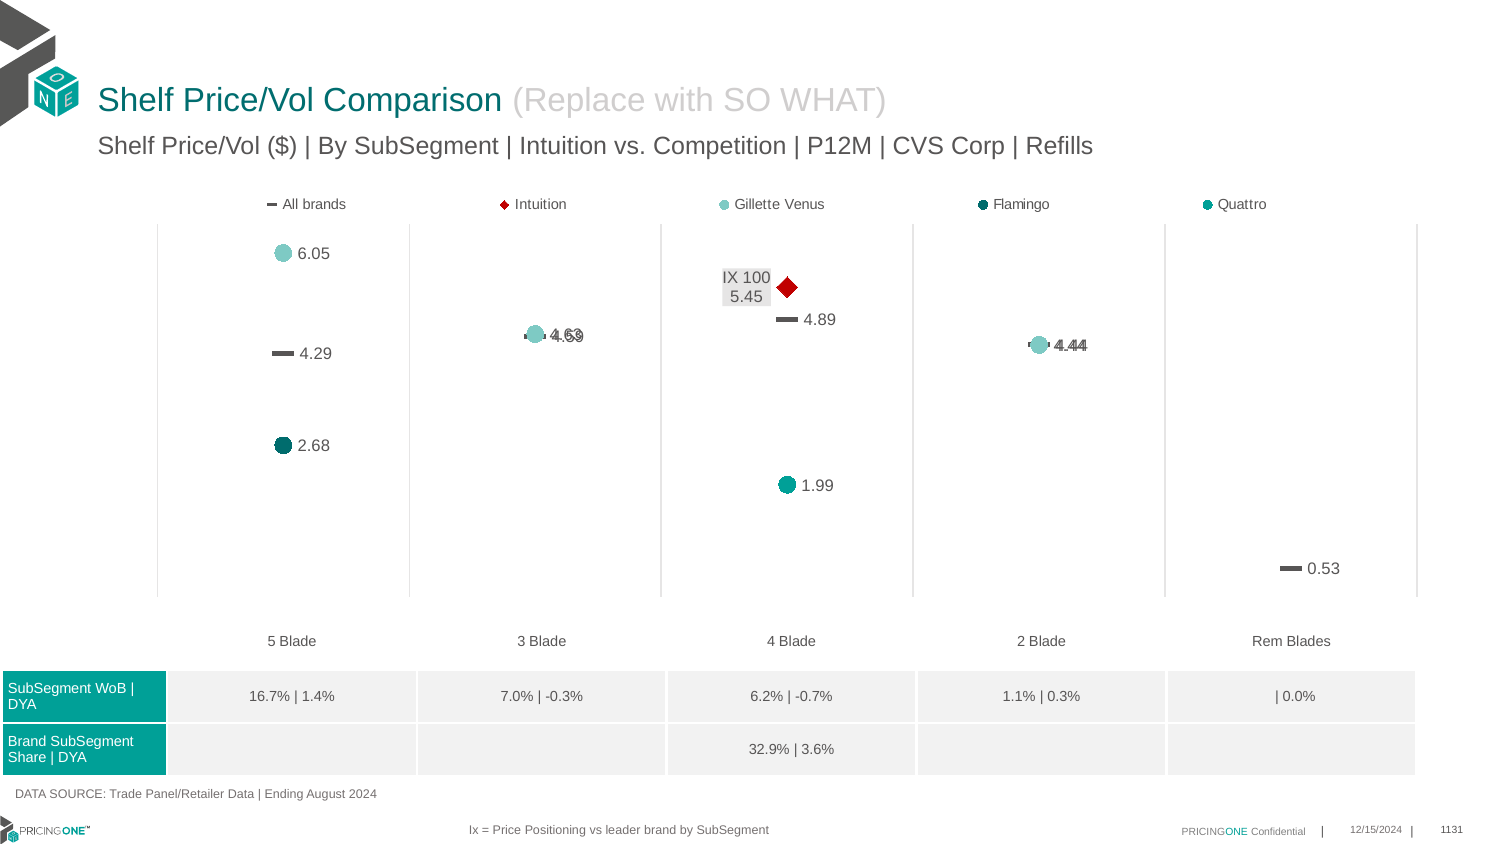

# Shelf Price/Vol Comparison (Replace with SO WHAT)
Shelf Price/Vol ($) | By SubSegment | Intuition vs. Competition | P12M | CVS Corp | Refills

### Chart

| Category | All brands | Intuition | Gillette Venus | Flamingo | Quattro |
|---|---|---|---|---|---|
| None | 4.29 | None | 6.05 | 2.68 | None |
| None | 4.59 | None | 4.63 | None | None |
| IX 100 | 4.89 | 5.45 | None | None | 1.99 |
| None | 4.44 | None | 4.44 | None | None |
| None | 0.53 | None | None | None | None |
|  | 5 Blade | 3 Blade | 4 Blade | 2 Blade | Rem Blades |
| --- | --- | --- | --- | --- | --- |
| SubSegment WoB | DYA | 16.7% | 1.4% | 7.0% | -0.3% | 6.2% | -0.7% | 1.1% | 0.3% | | 0.0% |
| Brand SubSegment Share | DYA |  |  | 32.9% | 3.6% |  |  |
DATA SOURCE: Trade Panel/Retailer Data | Ending August 2024
Ix = Price Positioning vs leader brand by SubSegment
12/15/2024
1131